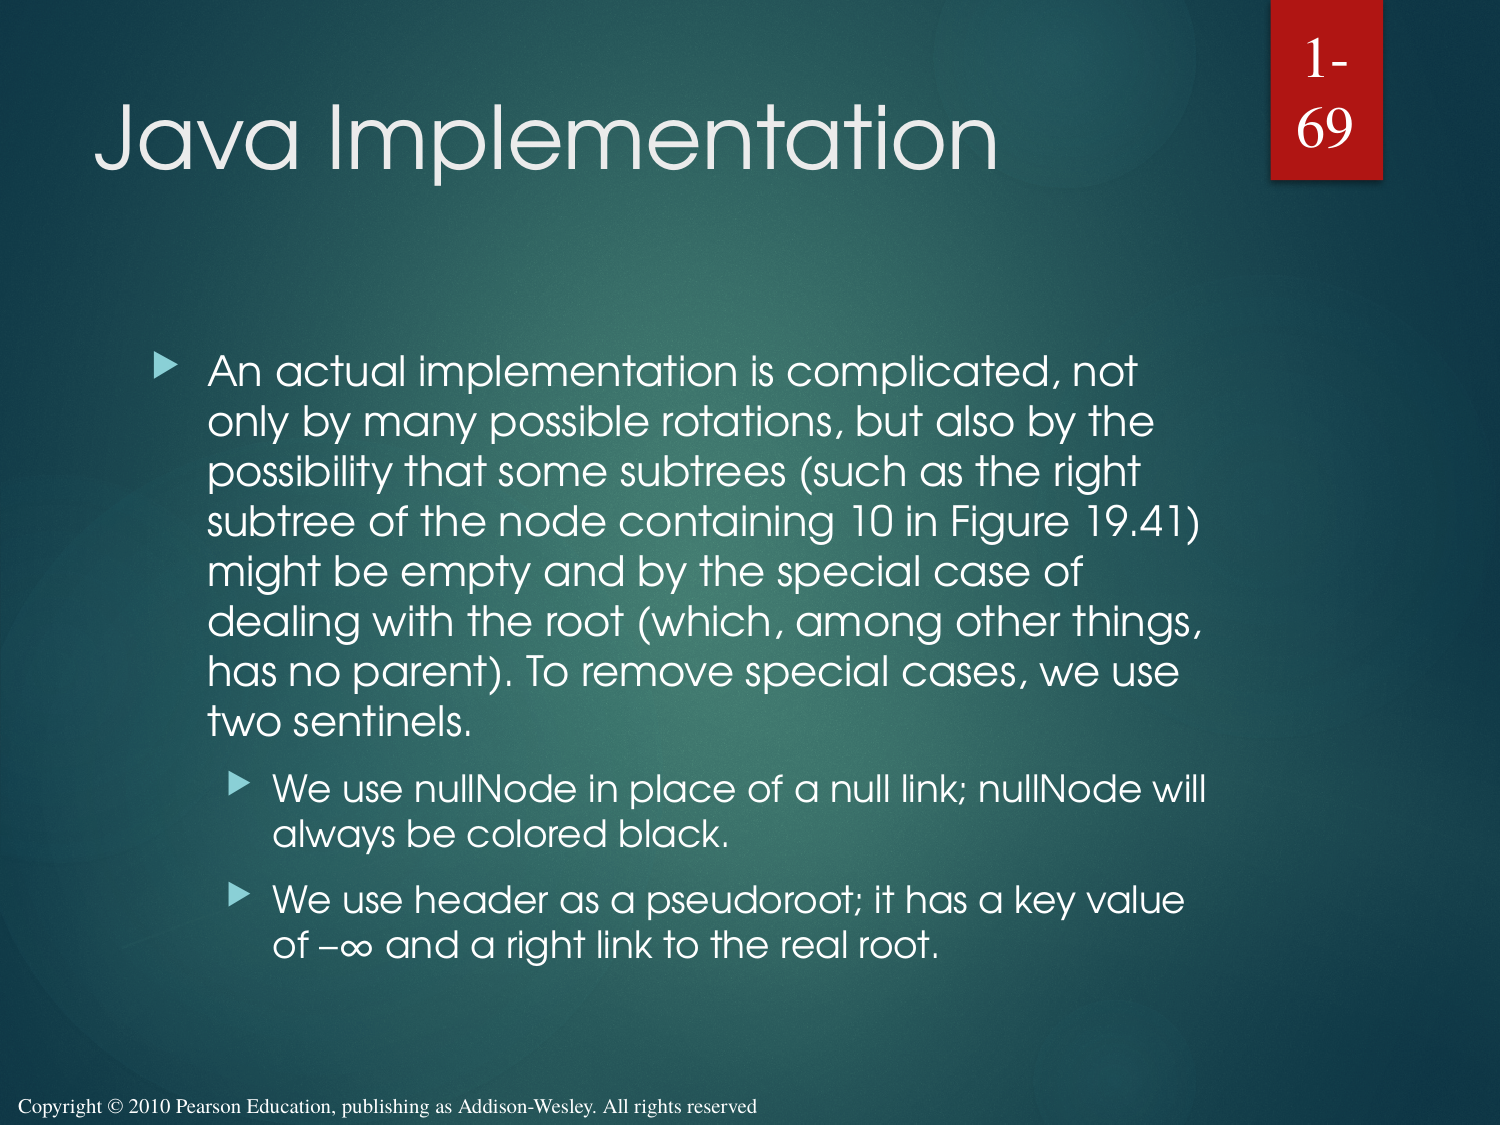

1-69
# Java Implementation
An actual implementation is complicated, not only by many possible rotations, but also by the possibility that some subtrees (such as the right subtree of the node containing 10 in Figure 19.41) might be empty and by the special case of dealing with the root (which, among other things, has no parent). To remove special cases, we use two sentinels.
We use nullNode in place of a null link; nullNode will always be colored black.
We use header as a pseudoroot; it has a key value of –∞ and a right link to the real root.